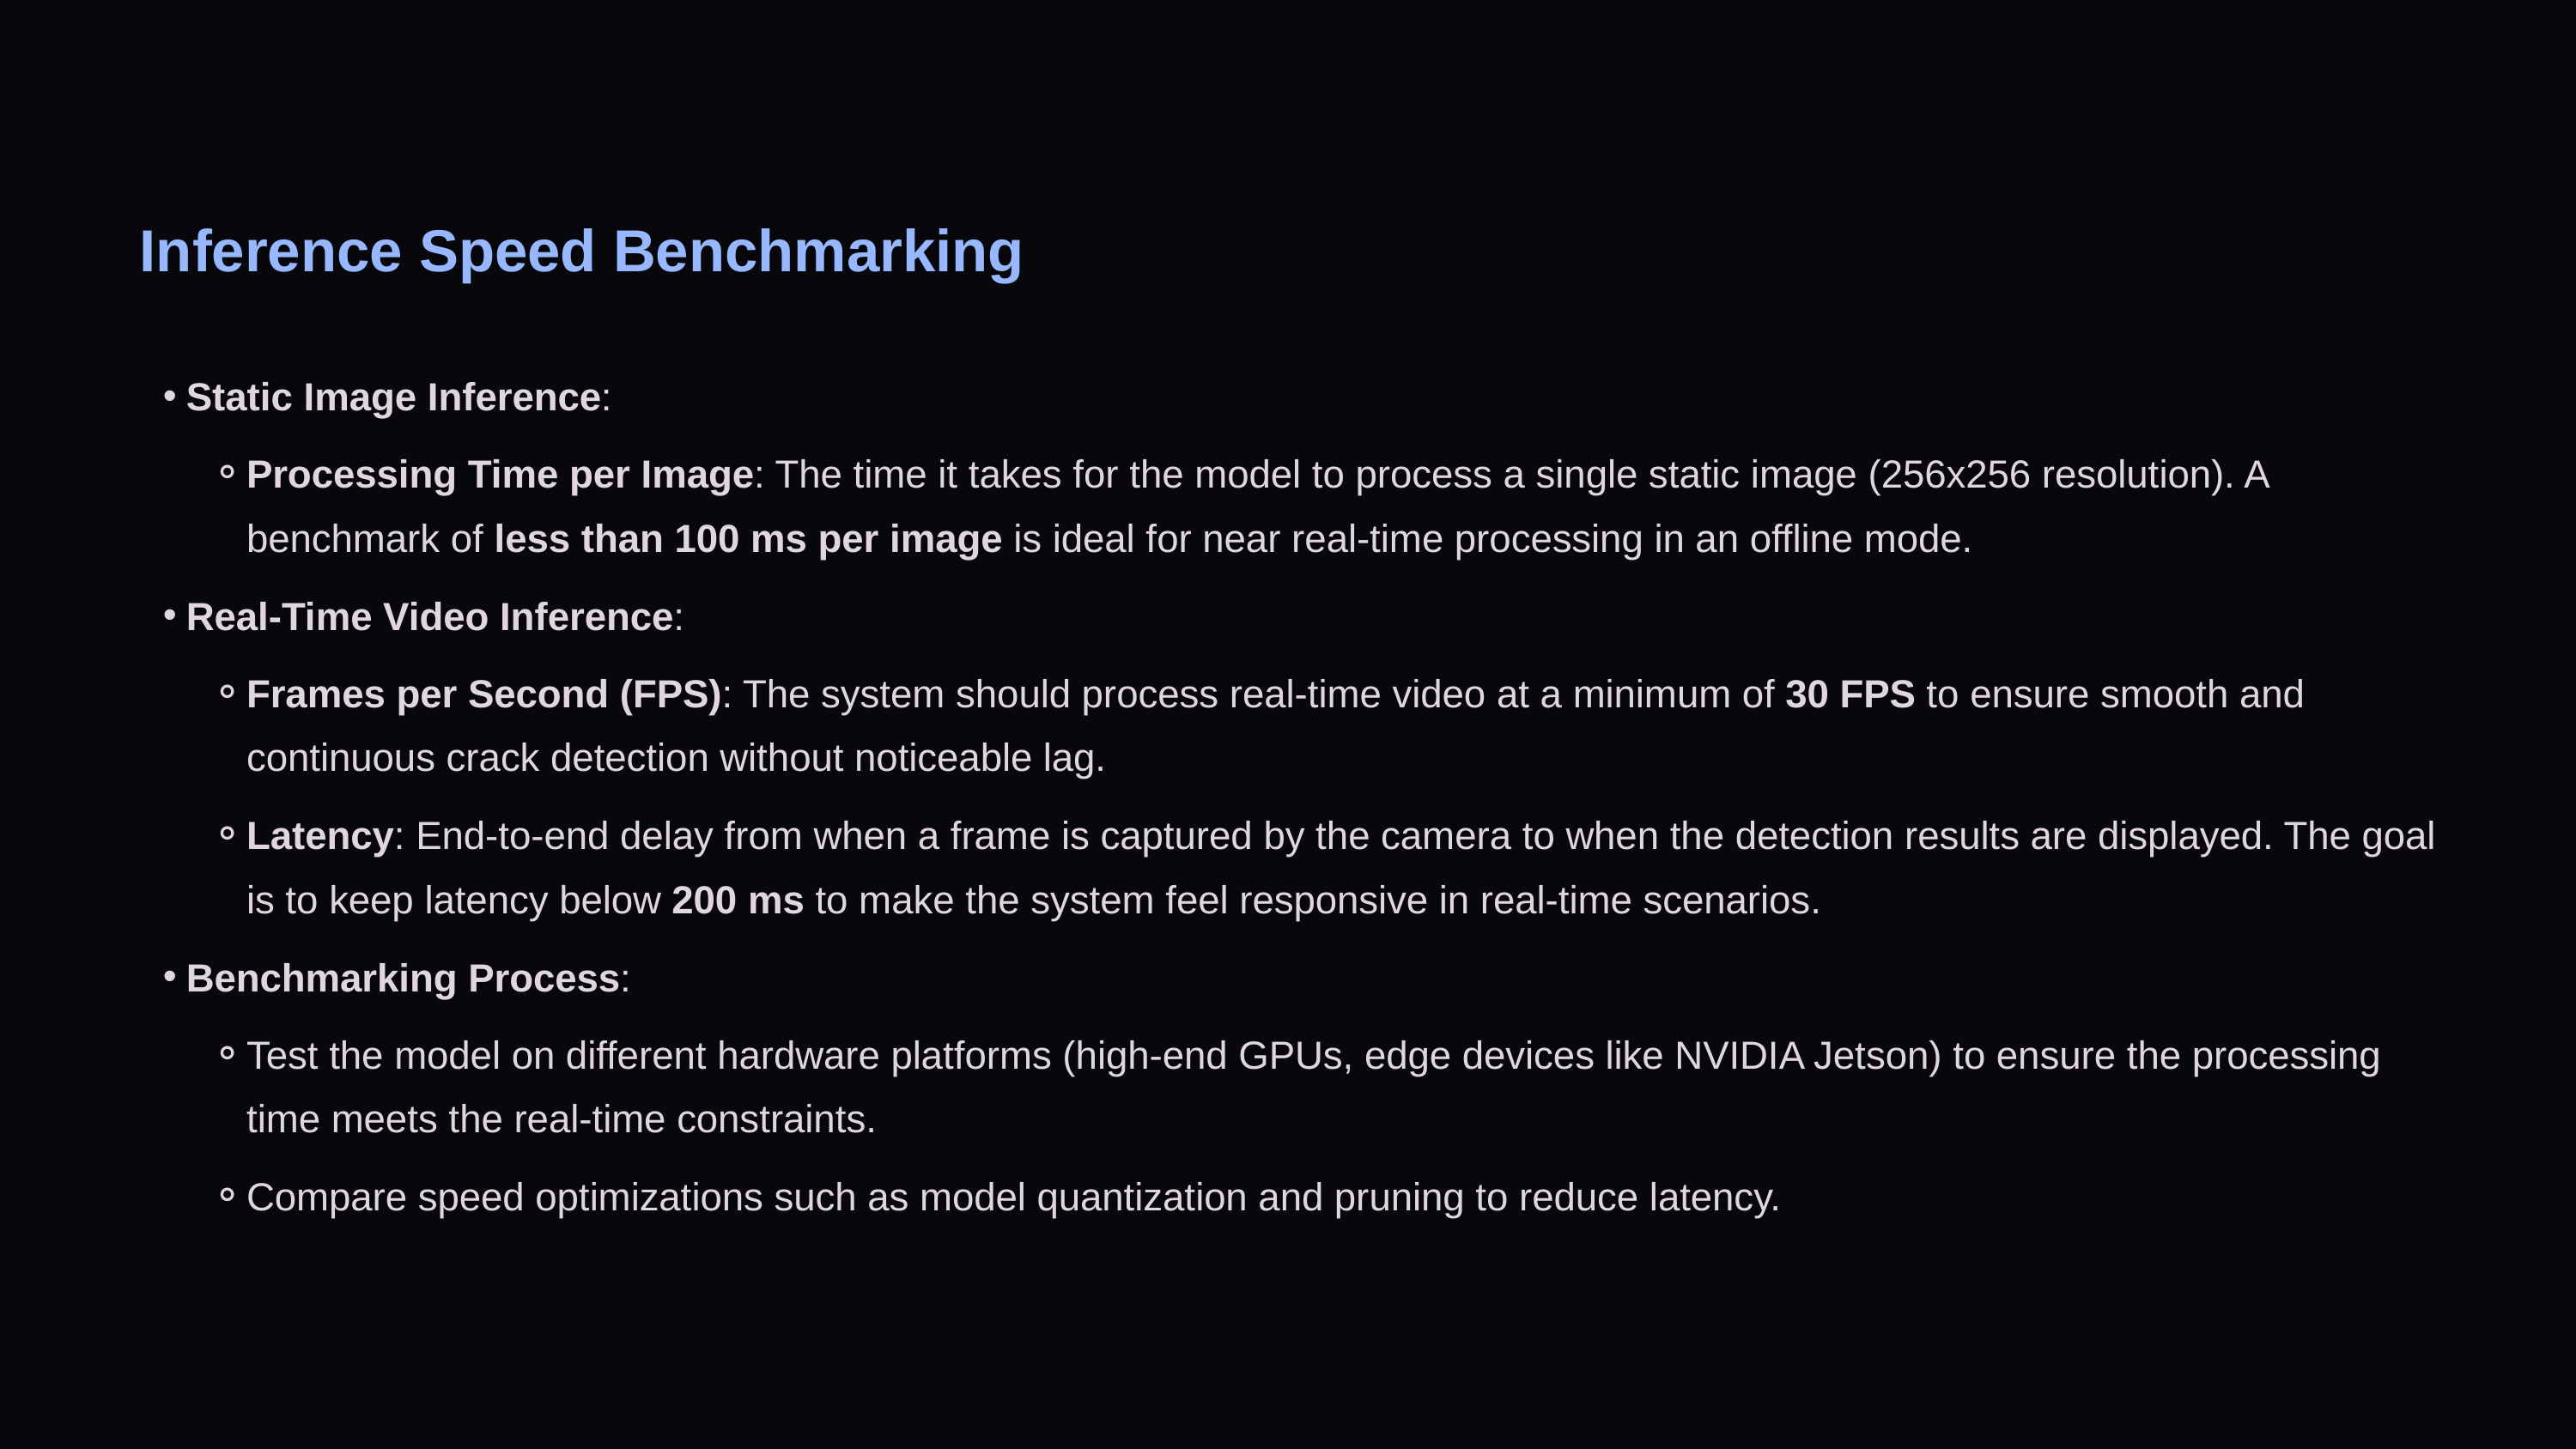

Inference Speed Benchmarking
Static Image Inference:
Processing Time per Image: The time it takes for the model to process a single static image (256x256 resolution). A benchmark of less than 100 ms per image is ideal for near real-time processing in an offline mode.
Real-Time Video Inference:
Frames per Second (FPS): The system should process real-time video at a minimum of 30 FPS to ensure smooth and continuous crack detection without noticeable lag.
Latency: End-to-end delay from when a frame is captured by the camera to when the detection results are displayed. The goal is to keep latency below 200 ms to make the system feel responsive in real-time scenarios.
Benchmarking Process:
Test the model on different hardware platforms (high-end GPUs, edge devices like NVIDIA Jetson) to ensure the processing time meets the real-time constraints.
Compare speed optimizations such as model quantization and pruning to reduce latency.